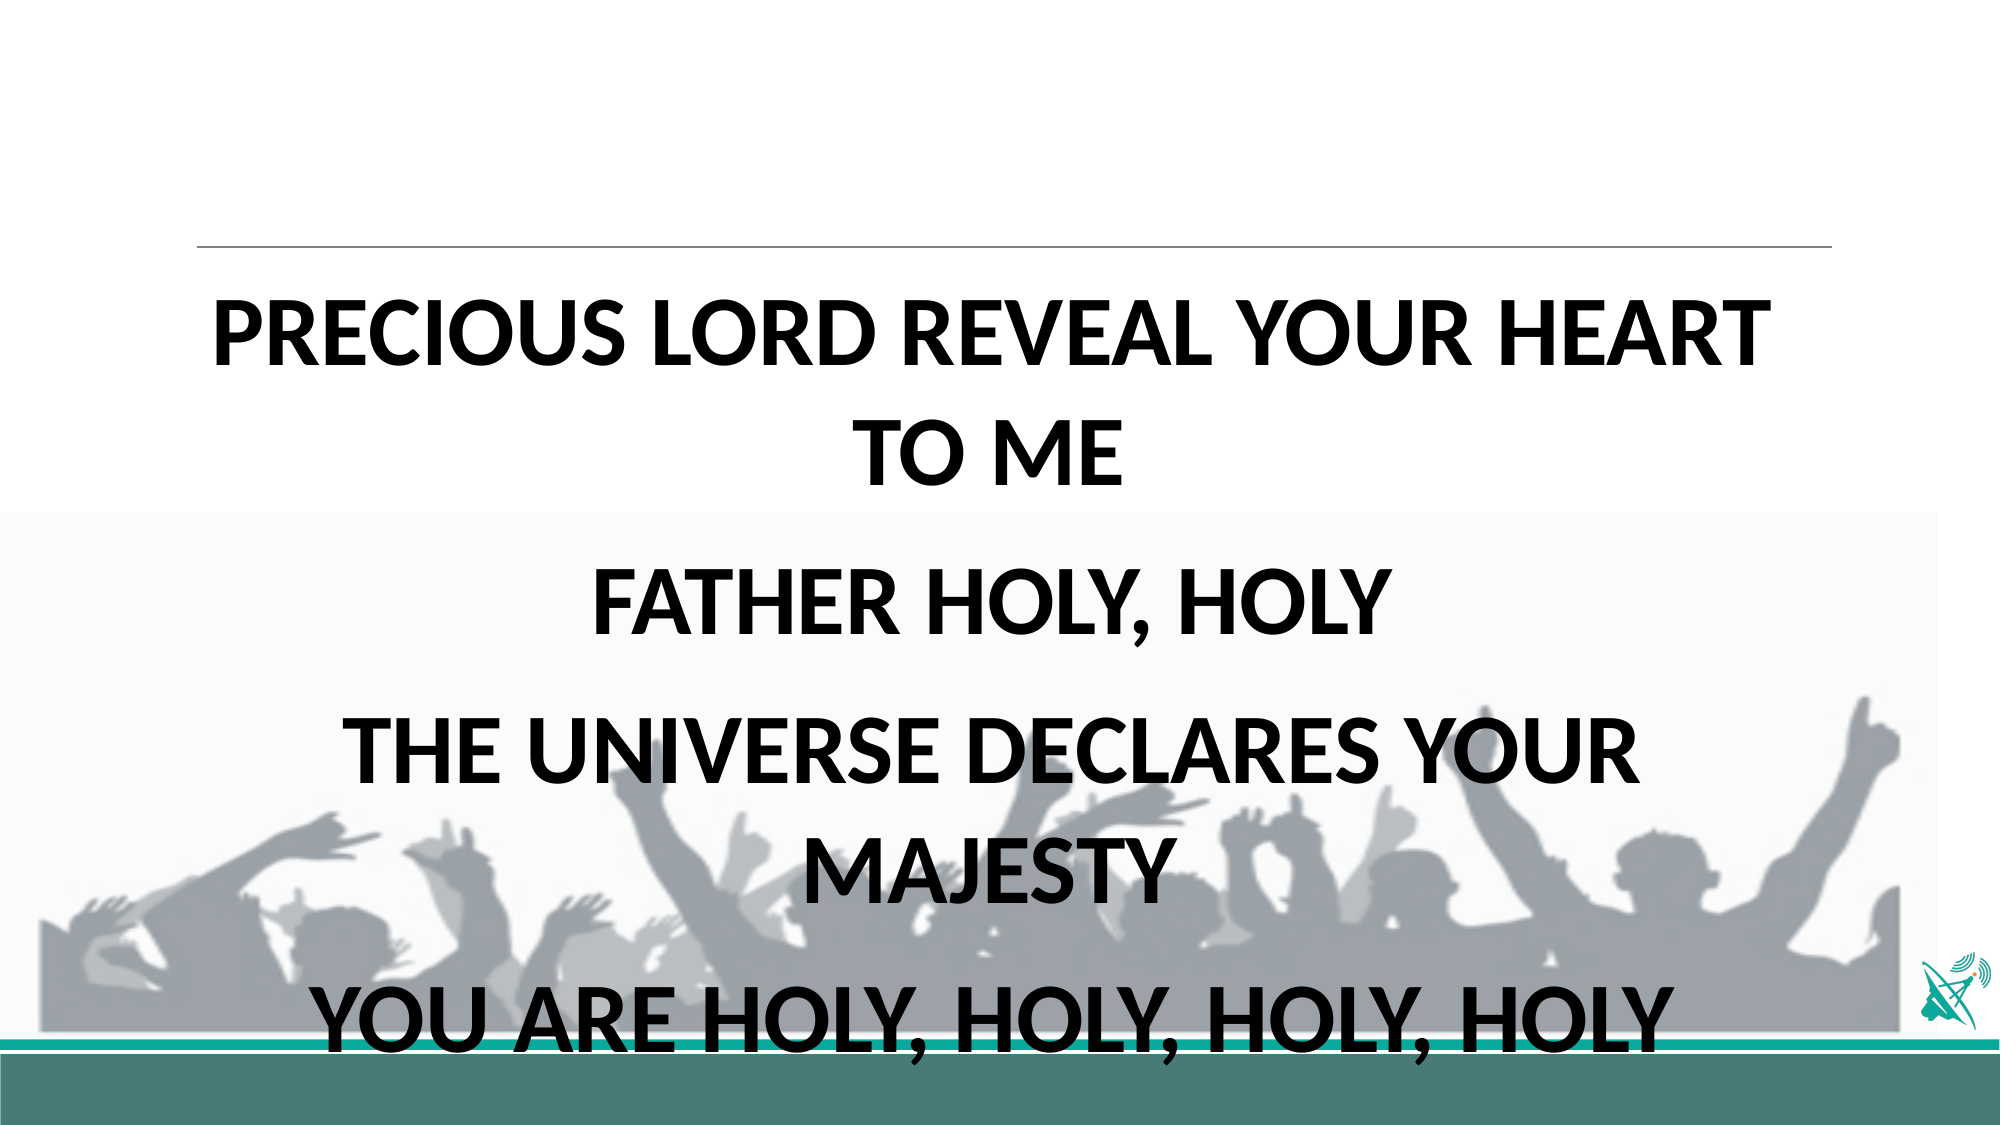

PRECIOUS LORD REVEAL YOUR HEART TO ME
FATHER HOLY, HOLY
THE UNIVERSE DECLARES YOUR MAJESTY
YOU ARE HOLY, HOLY, HOLY, HOLY